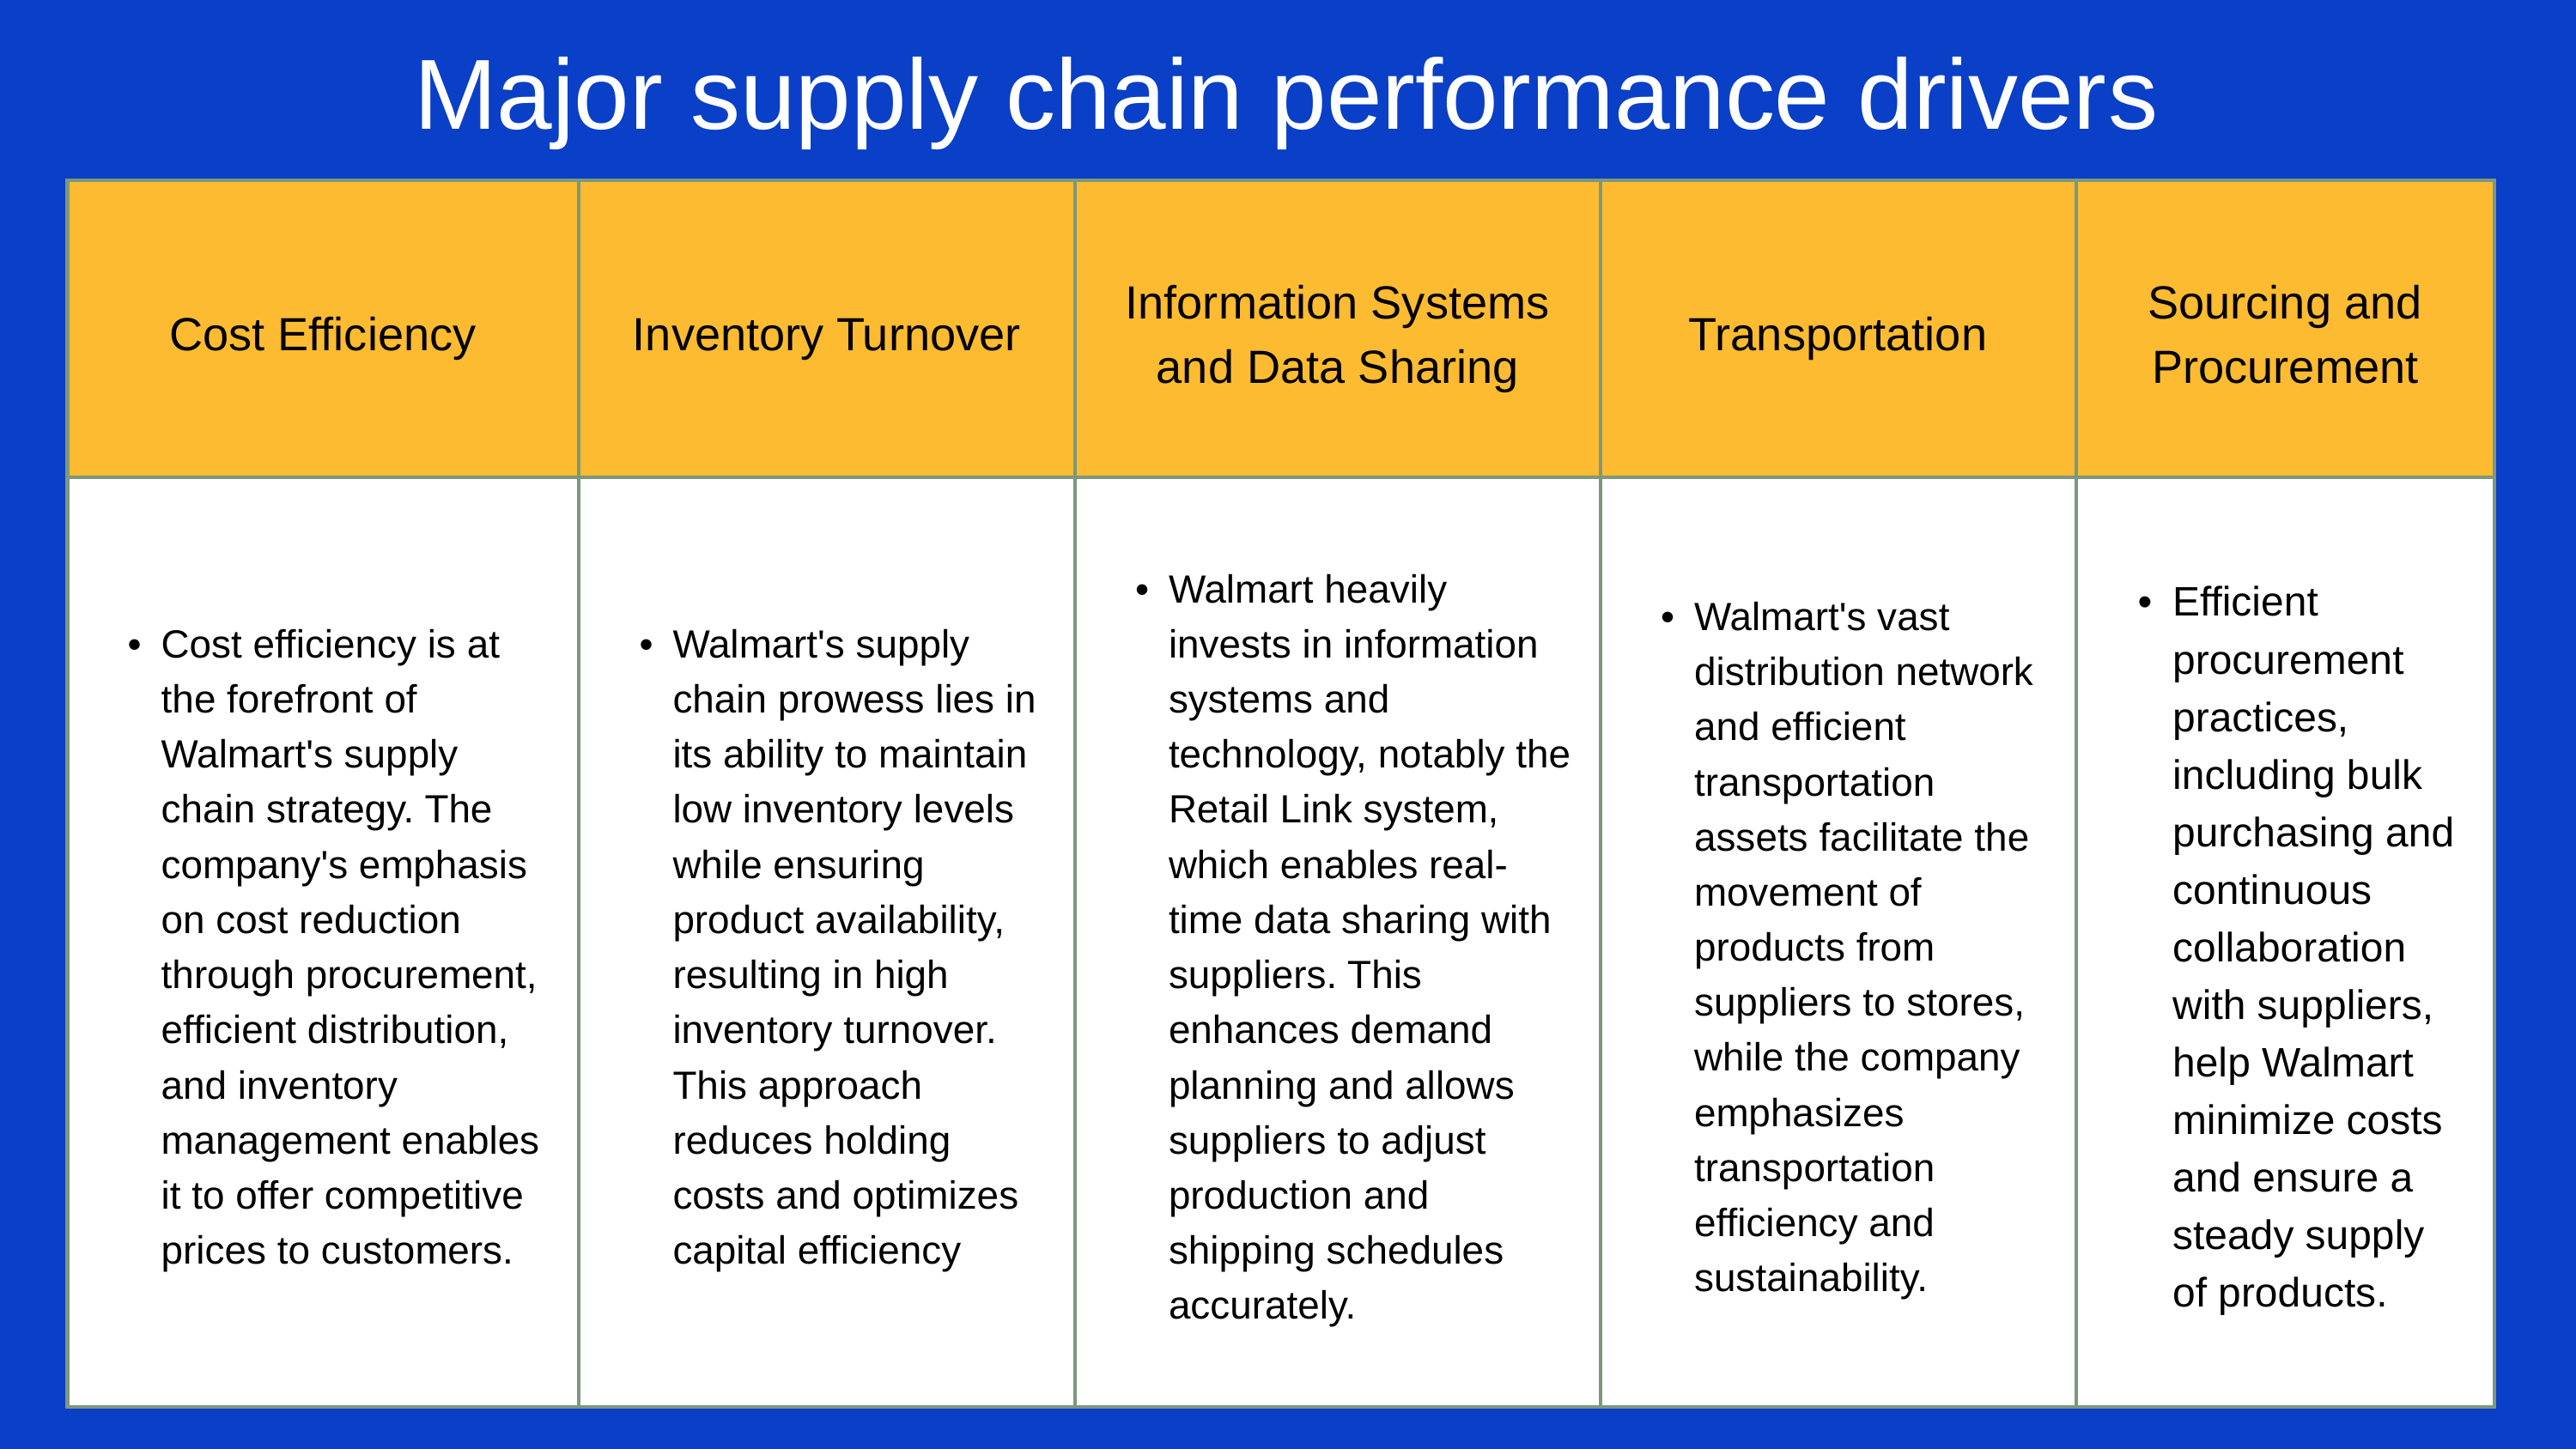

Major supply chain performance drivers
| Cost Efficiency | Inventory Turnover | Information Systems and Data Sharing | Transportation | Sourcing and Procurement |
| --- | --- | --- | --- | --- |
| Cost efficiency is at the forefront of Walmart's supply chain strategy. The company's emphasis on cost reduction through procurement, efficient distribution, and inventory management enables it to offer competitive prices to customers. | Walmart's supply chain prowess lies in its ability to maintain low inventory levels while ensuring product availability, resulting in high inventory turnover. This approach reduces holding costs and optimizes capital efficiency | Walmart heavily invests in information systems and technology, notably the Retail Link system, which enables real-time data sharing with suppliers. This enhances demand planning and allows suppliers to adjust production and shipping schedules accurately. | Walmart's vast distribution network and efficient transportation assets facilitate the movement of products from suppliers to stores, while the company emphasizes transportation efficiency and sustainability. | Efficient procurement practices, including bulk purchasing and continuous collaboration with suppliers, help Walmart minimize costs and ensure a steady supply of products. |